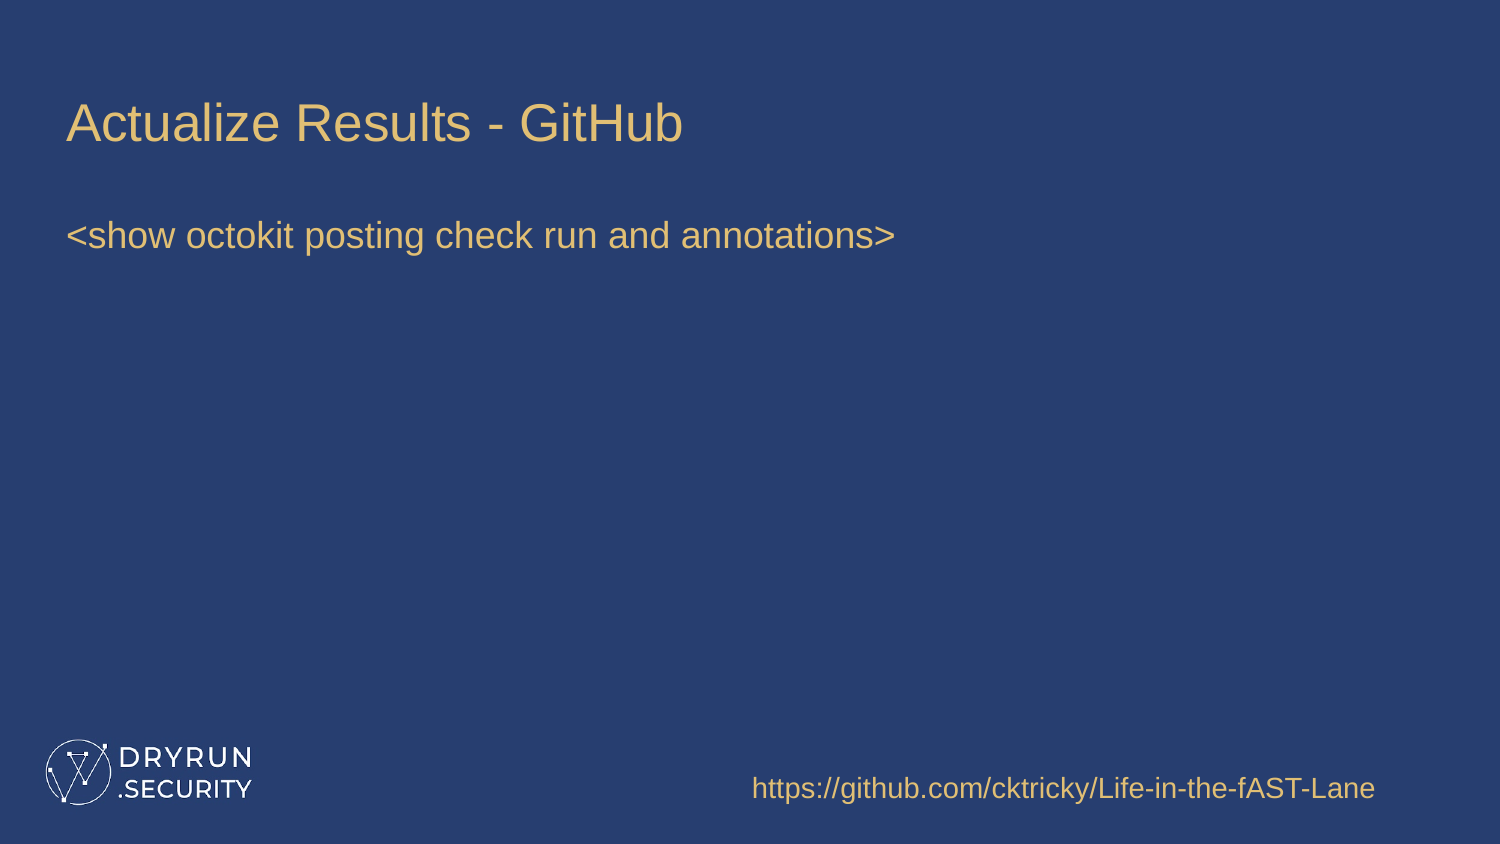

# Actualize Results - GitHub
<show octokit posting check run and annotations>